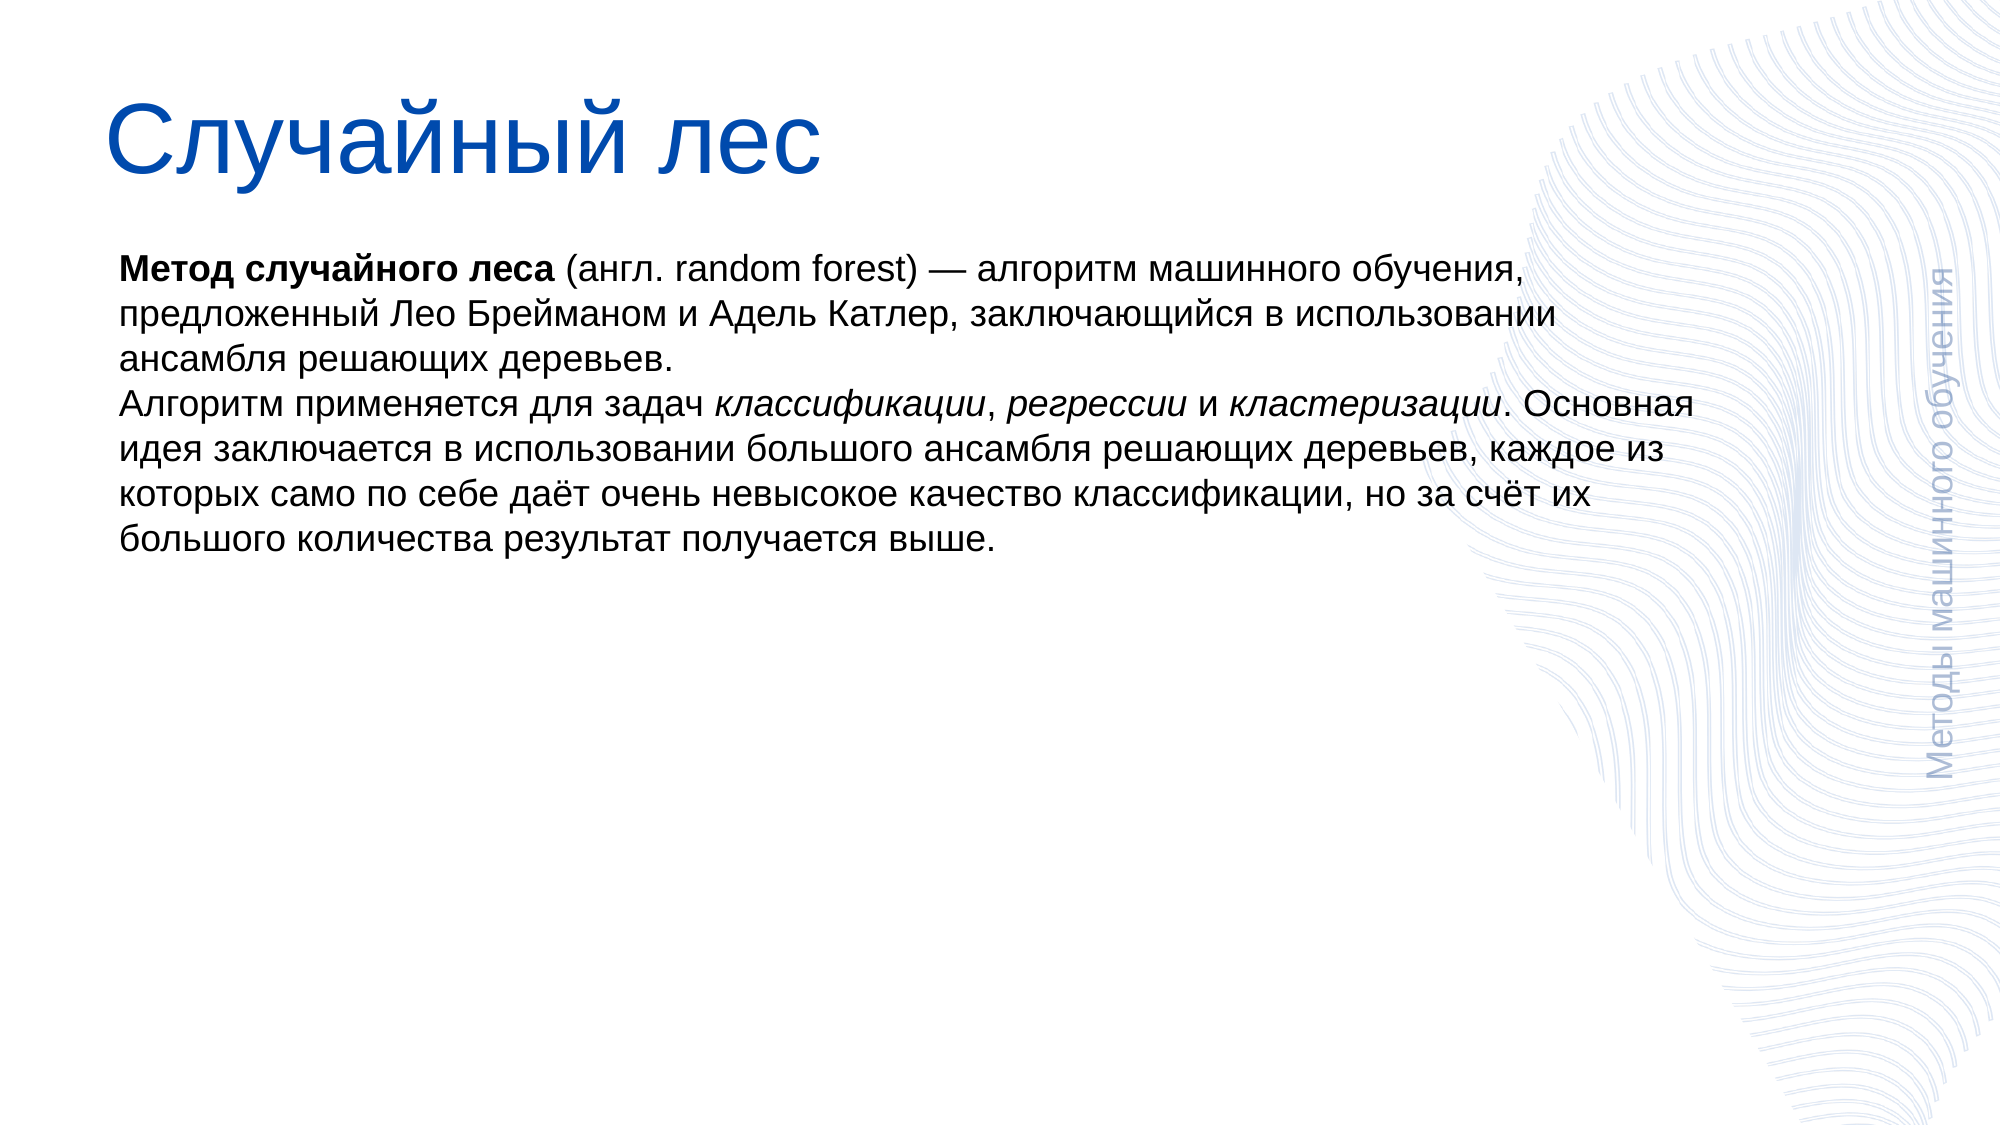

Случайный лес
Метод случайного леса (англ. random forest) — алгоритм машинного обучения, предложенный Лео Брейманом и Адель Катлер, заключающийся в использовании ансамбля решающих деревьев.
Алгоритм применяется для задач классификации, регрессии и кластеризации. Основная идея заключается в использовании большого ансамбля решающих деревьев, каждое из которых само по себе даёт очень невысокое качество классификации, но за счёт их большого количества результат получается выше.
Методы машинного обучения